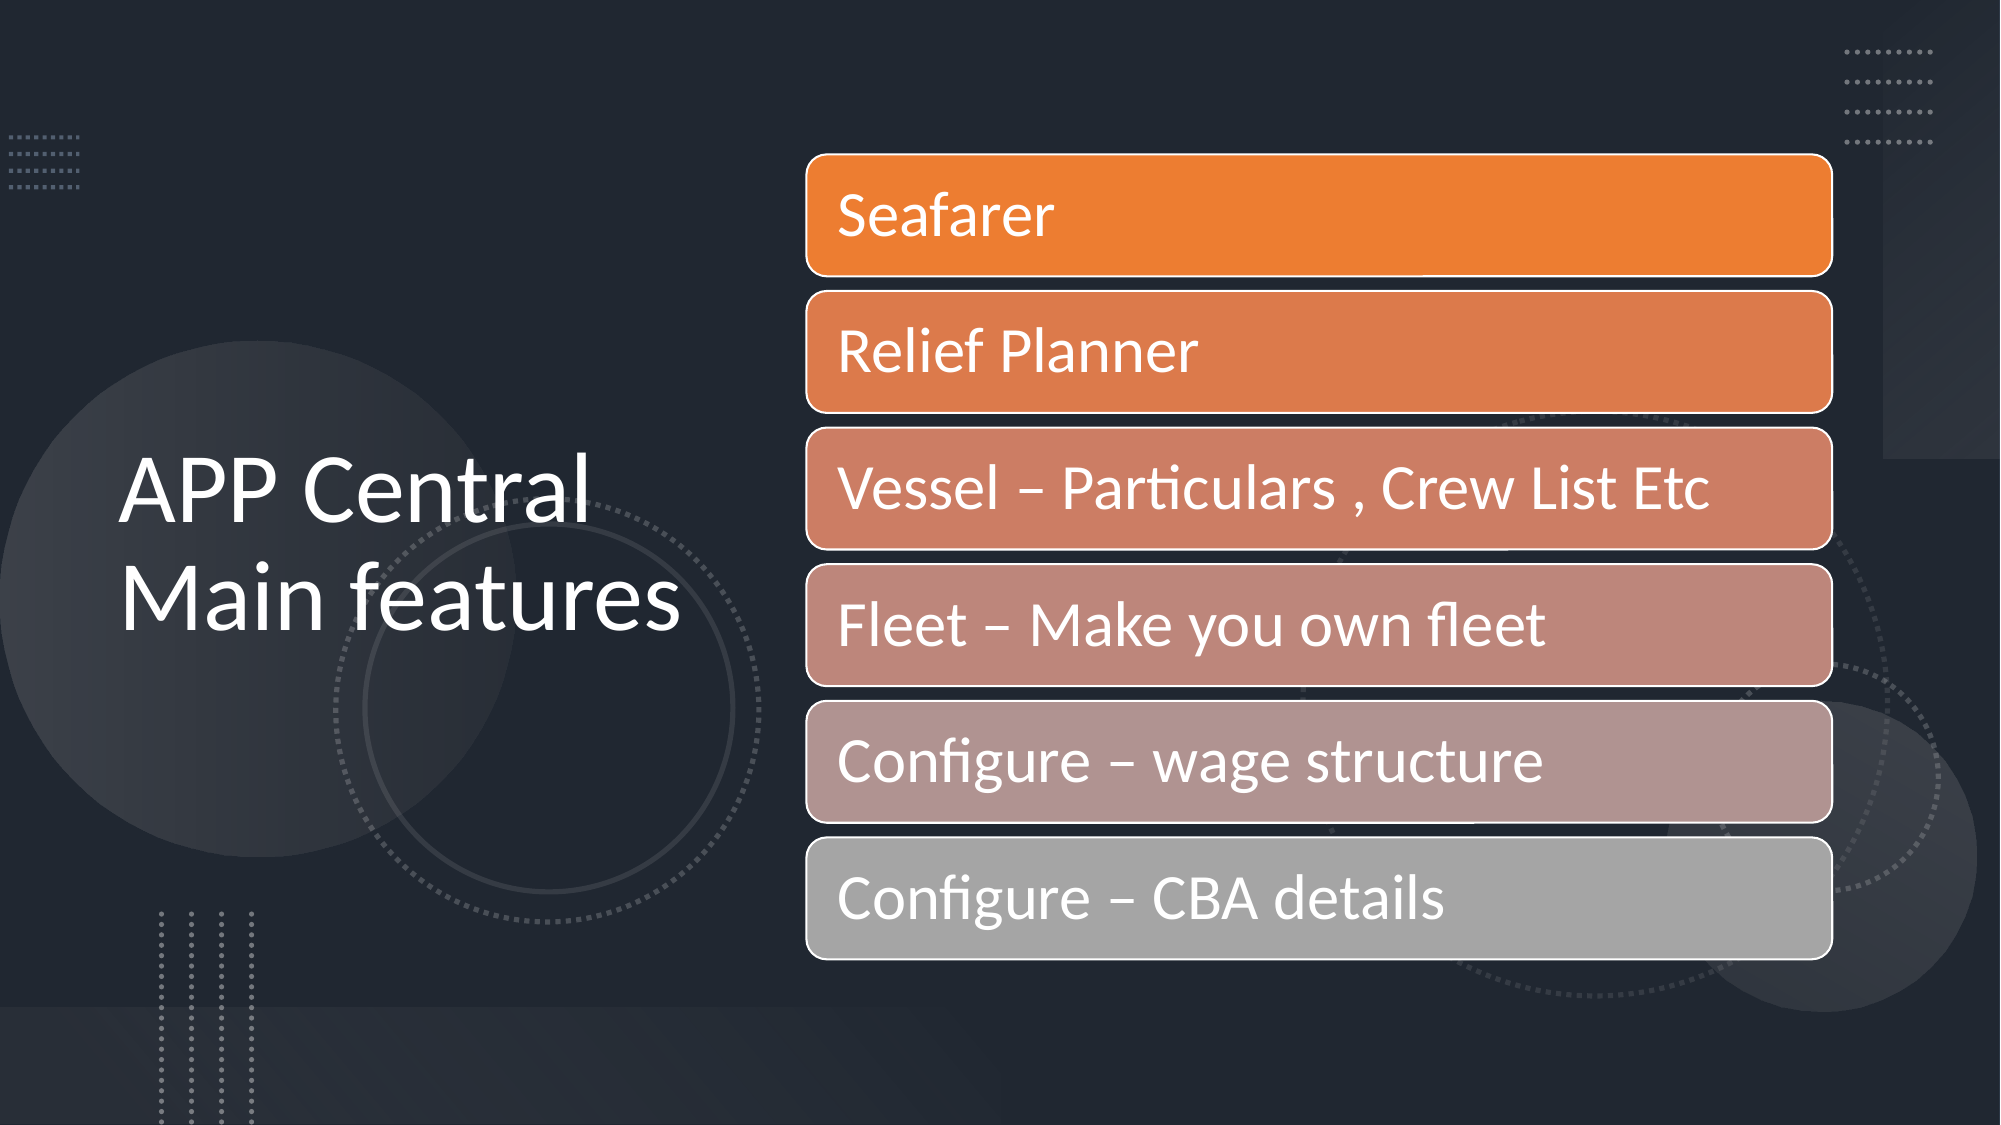

# APP Central Main features
Seafarer
Relief Planner
Vessel – Particulars , Crew List Etc
Fleet – Make you own fleet
Configure – wage structure
Configure – CBA details